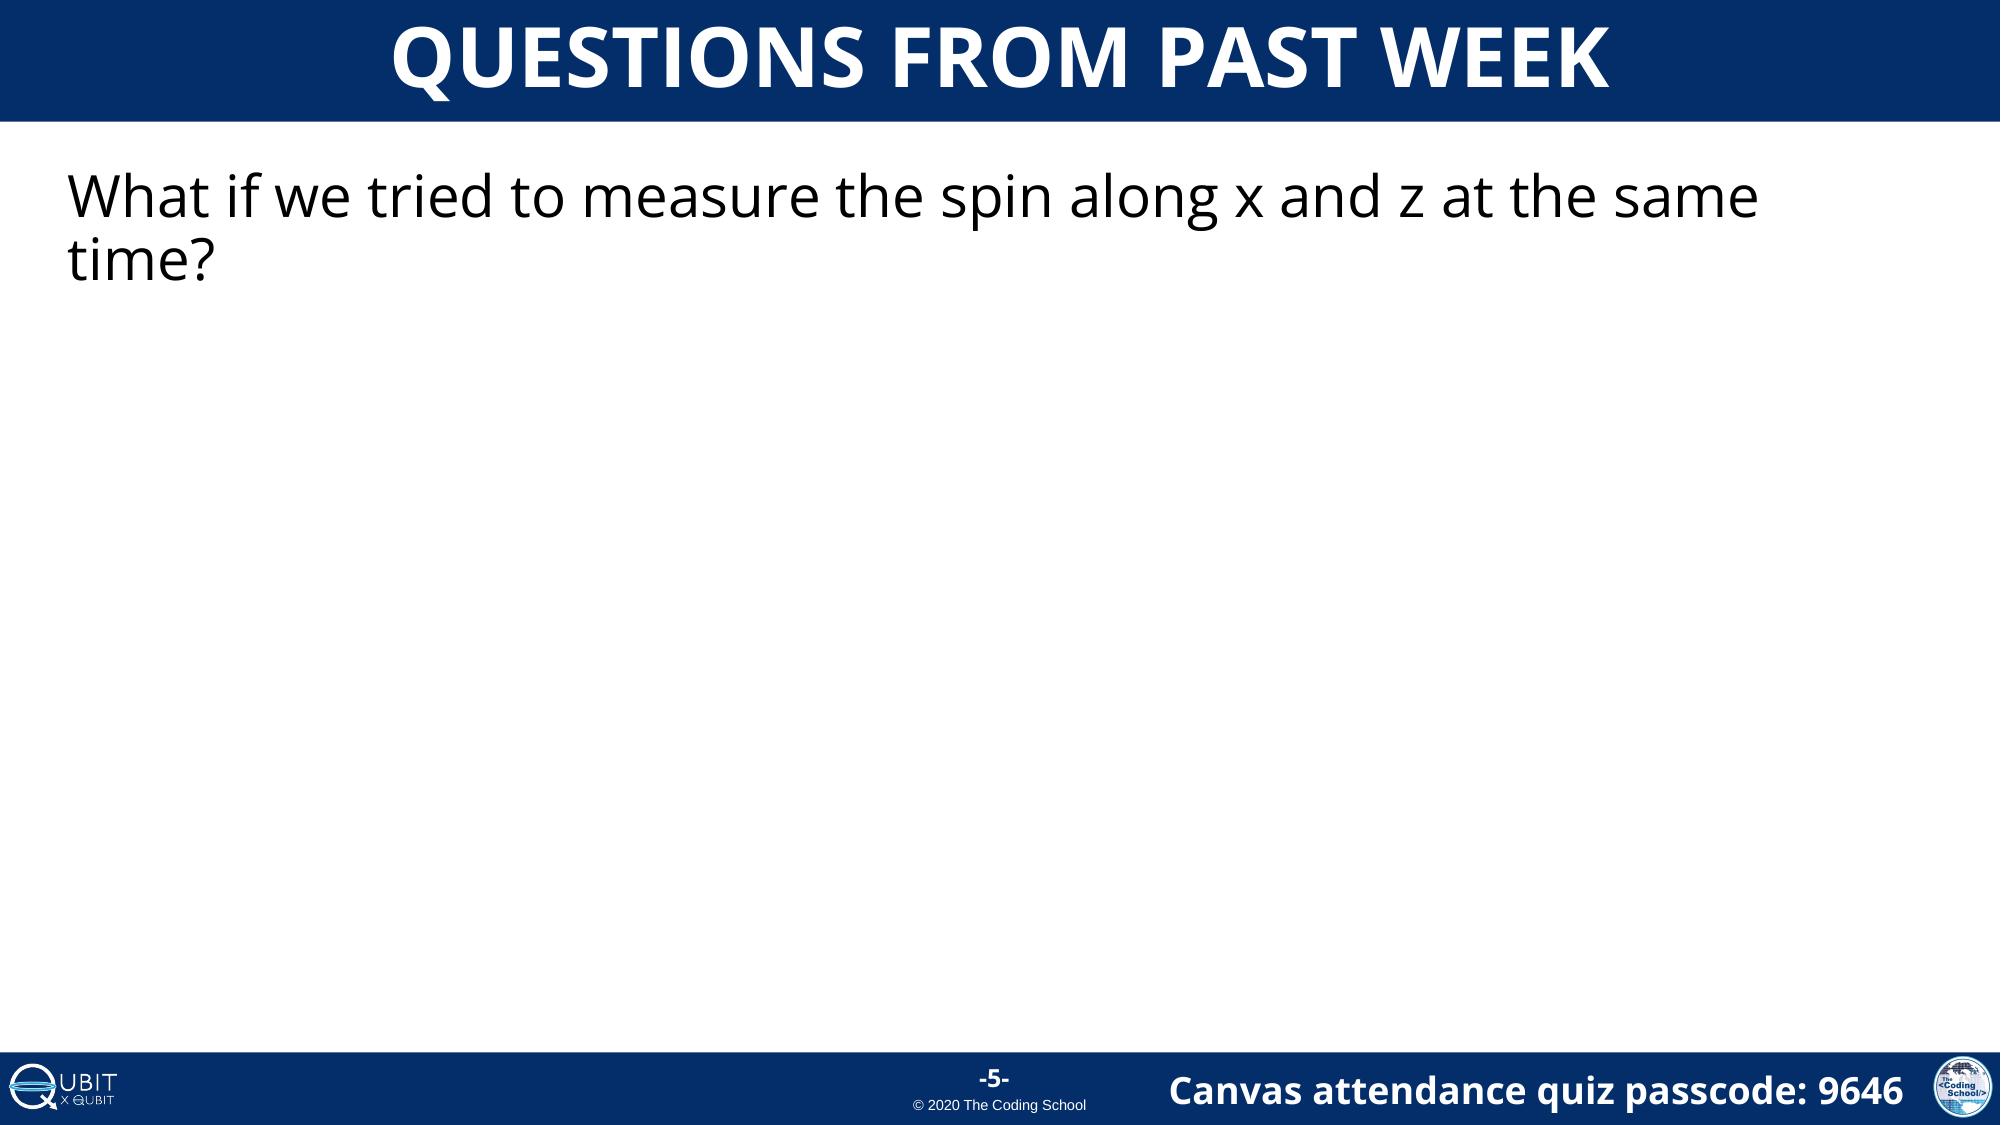

# Questions from past week
What if we tried to measure the spin along x and z at the same time?
-5-